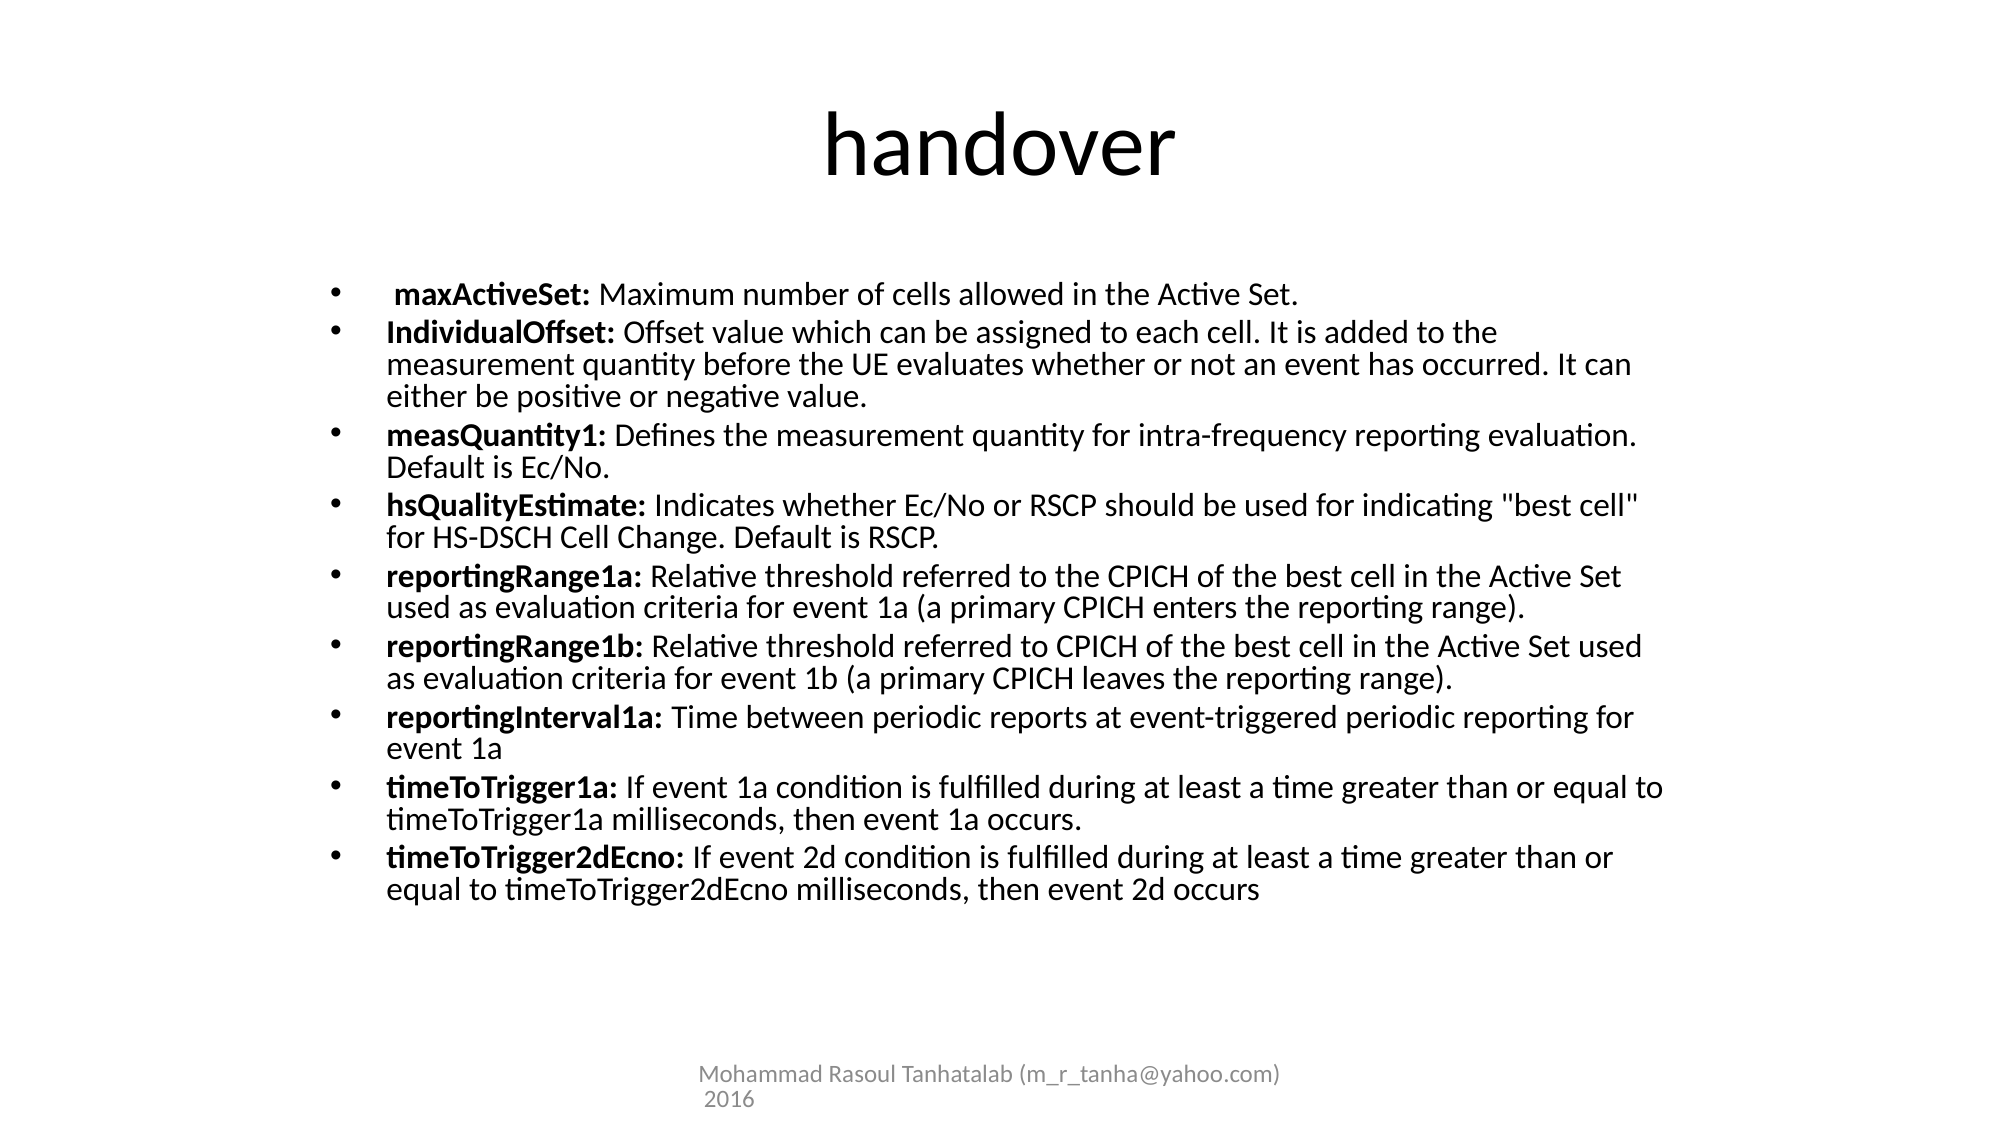

# handover

 maxActiveSet: Maximum number of cells allowed in the Active Set.
IndividualOffset: Offset value which can be assigned to each cell. It is added to the measurement quantity before the UE evaluates whether or not an event has occurred. It can either be positive or negative value.
measQuantity1: Defines the measurement quantity for intra-frequency reporting evaluation. Default is Ec/No.
hsQualityEstimate: Indicates whether Ec/No or RSCP should be used for indicating "best cell" for HS-DSCH Cell Change. Default is RSCP.
reportingRange1a: Relative threshold referred to the CPICH of the best cell in the Active Set used as evaluation criteria for event 1a (a primary CPICH enters the reporting range).
reportingRange1b: Relative threshold referred to CPICH of the best cell in the Active Set used as evaluation criteria for event 1b (a primary CPICH leaves the reporting range).
reportingInterval1a: Time between periodic reports at event-triggered periodic reporting for event 1a
timeToTrigger1a: If event 1a condition is fulfilled during at least a time greater than or equal to timeToTrigger1a milliseconds, then event 1a occurs.
timeToTrigger2dEcno: If event 2d condition is fulfilled during at least a time greater than or equal to timeToTrigger2dEcno milliseconds, then event 2d occurs
Mohammad Rasoul Tanhatalab (m_r_tanha@yahoo.com)    2016